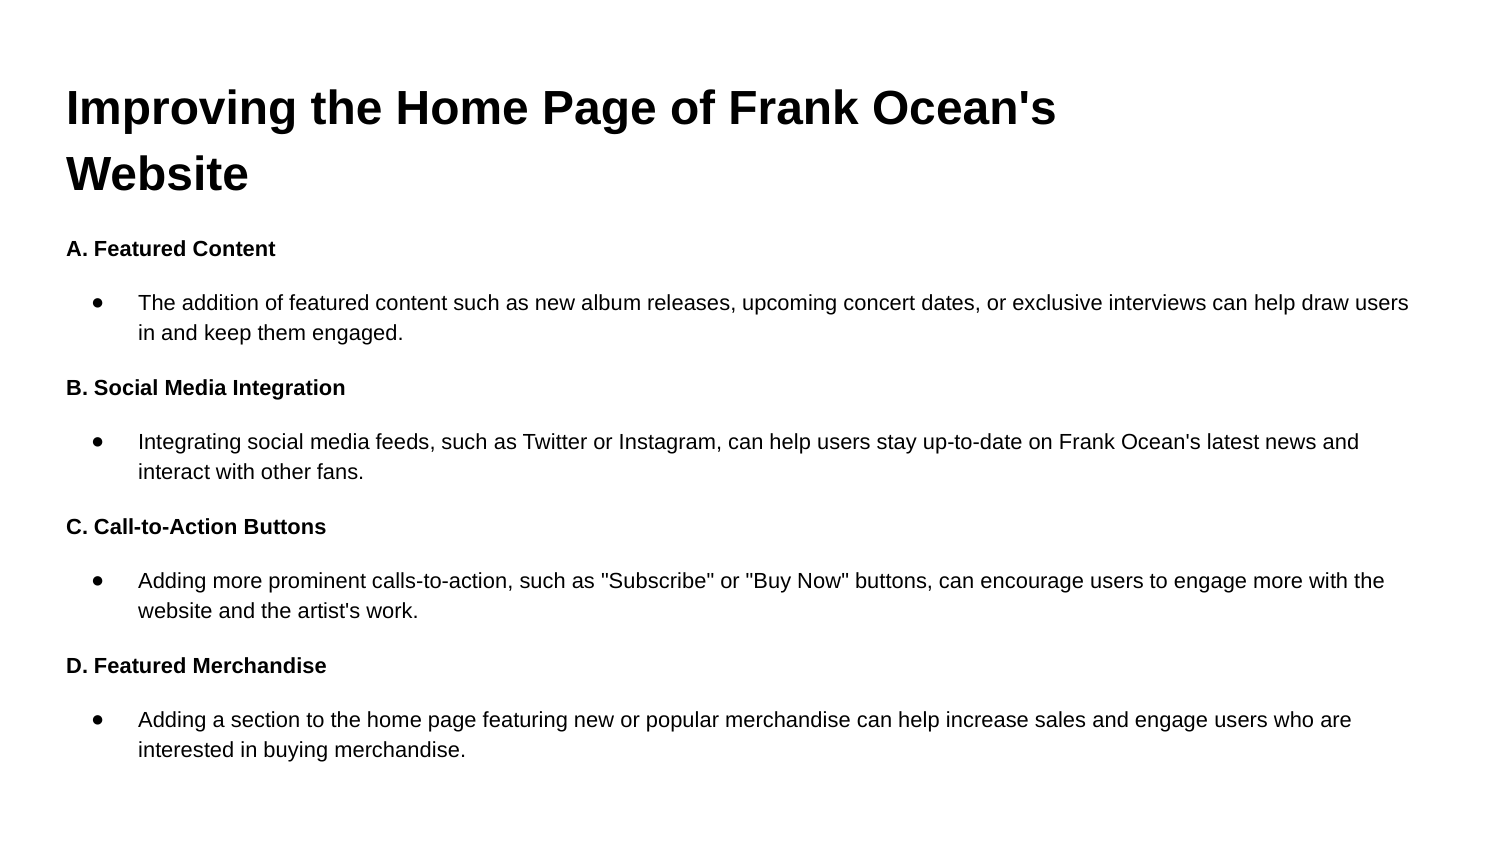

# Improving the Home Page of Frank Ocean's Website
A. Featured Content
The addition of featured content such as new album releases, upcoming concert dates, or exclusive interviews can help draw users in and keep them engaged.
B. Social Media Integration
Integrating social media feeds, such as Twitter or Instagram, can help users stay up-to-date on Frank Ocean's latest news and interact with other fans.
C. Call-to-Action Buttons
Adding more prominent calls-to-action, such as "Subscribe" or "Buy Now" buttons, can encourage users to engage more with the website and the artist's work.
D. Featured Merchandise
Adding a section to the home page featuring new or popular merchandise can help increase sales and engage users who are interested in buying merchandise.